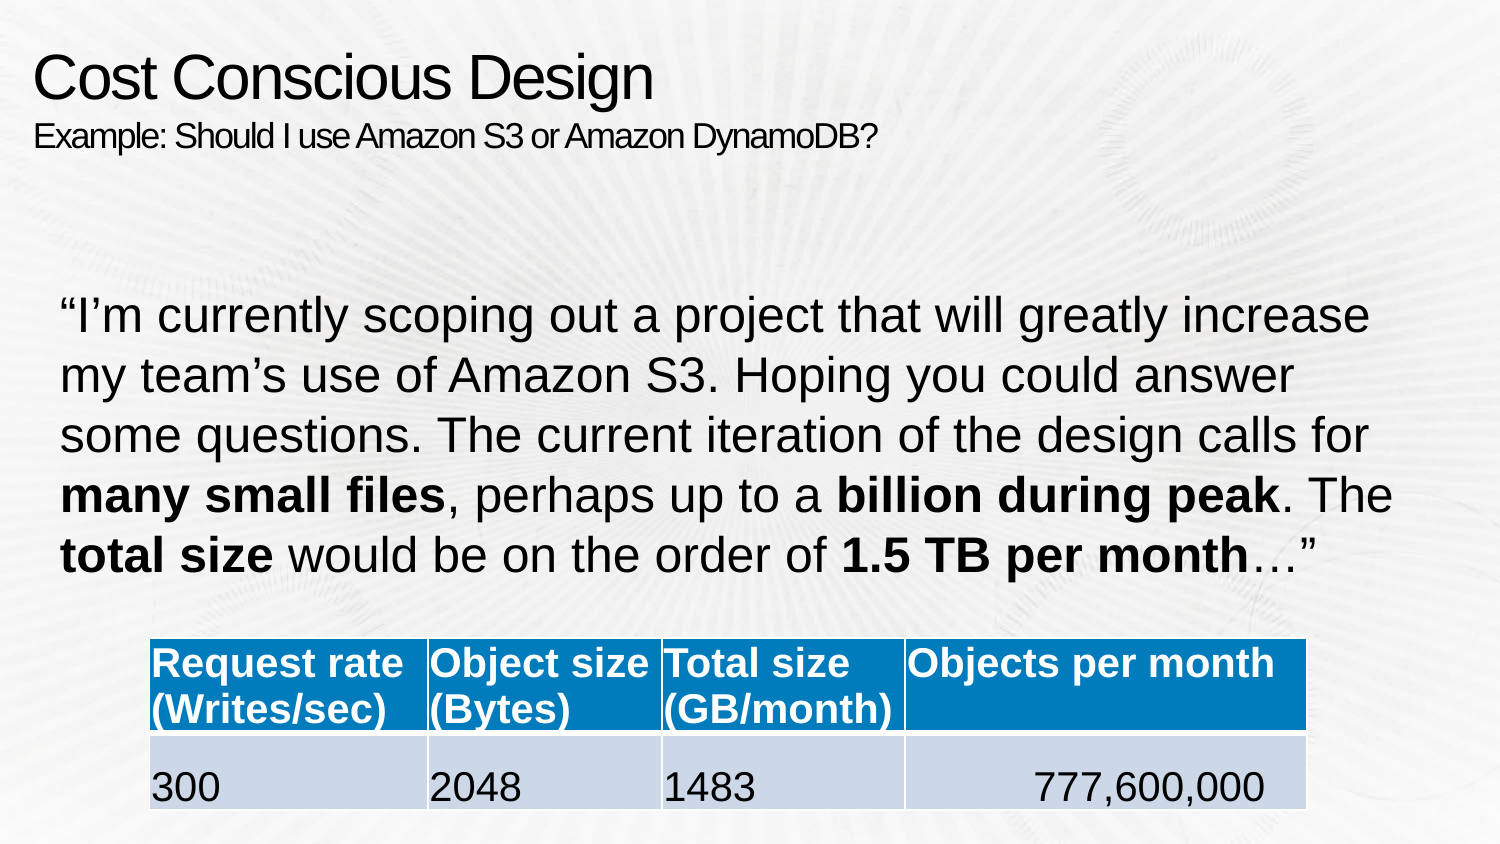

# Cost Conscious Design Example: Should I use Amazon S3 or Amazon DynamoDB?
“I’m currently scoping out a project that will greatly increase my team’s use of Amazon S3. Hoping you could answer some questions. The current iteration of the design calls for many small files, perhaps up to a billion during peak. The total size would be on the order of 1.5 TB per month…”

| Request rate (Writes/sec) | Object size (Bytes) | Total size (GB/month) | Objects per month |
| --- | --- | --- | --- |
| 300 | 2048 | 1483 | 777,600,000 |